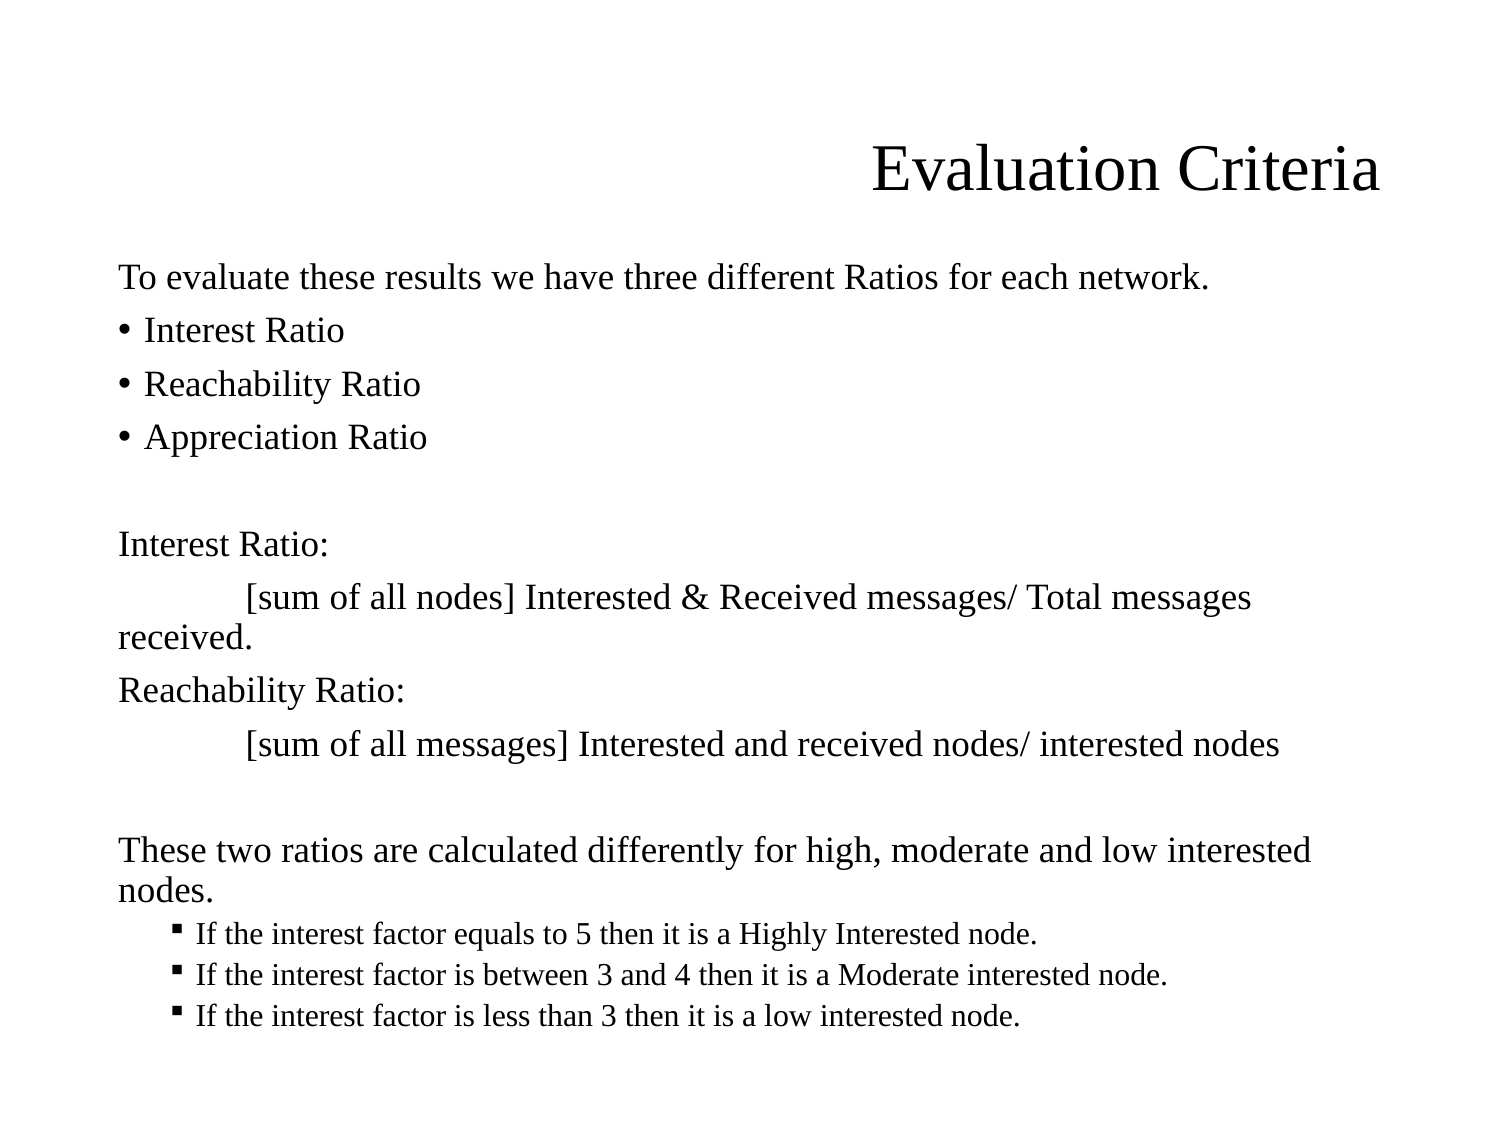

# Evaluation Criteria
To evaluate these results we have three different Ratios for each network.
Interest Ratio
Reachability Ratio
Appreciation Ratio

Interest Ratio:
	[sum of all nodes] Interested & Received messages/ Total messages received.
Reachability Ratio:
	[sum of all messages] Interested and received nodes/ interested nodes

These two ratios are calculated differently for high, moderate and low interested nodes.
If the interest factor equals to 5 then it is a Highly Interested node.
If the interest factor is between 3 and 4 then it is a Moderate interested node.
If the interest factor is less than 3 then it is a low interested node.